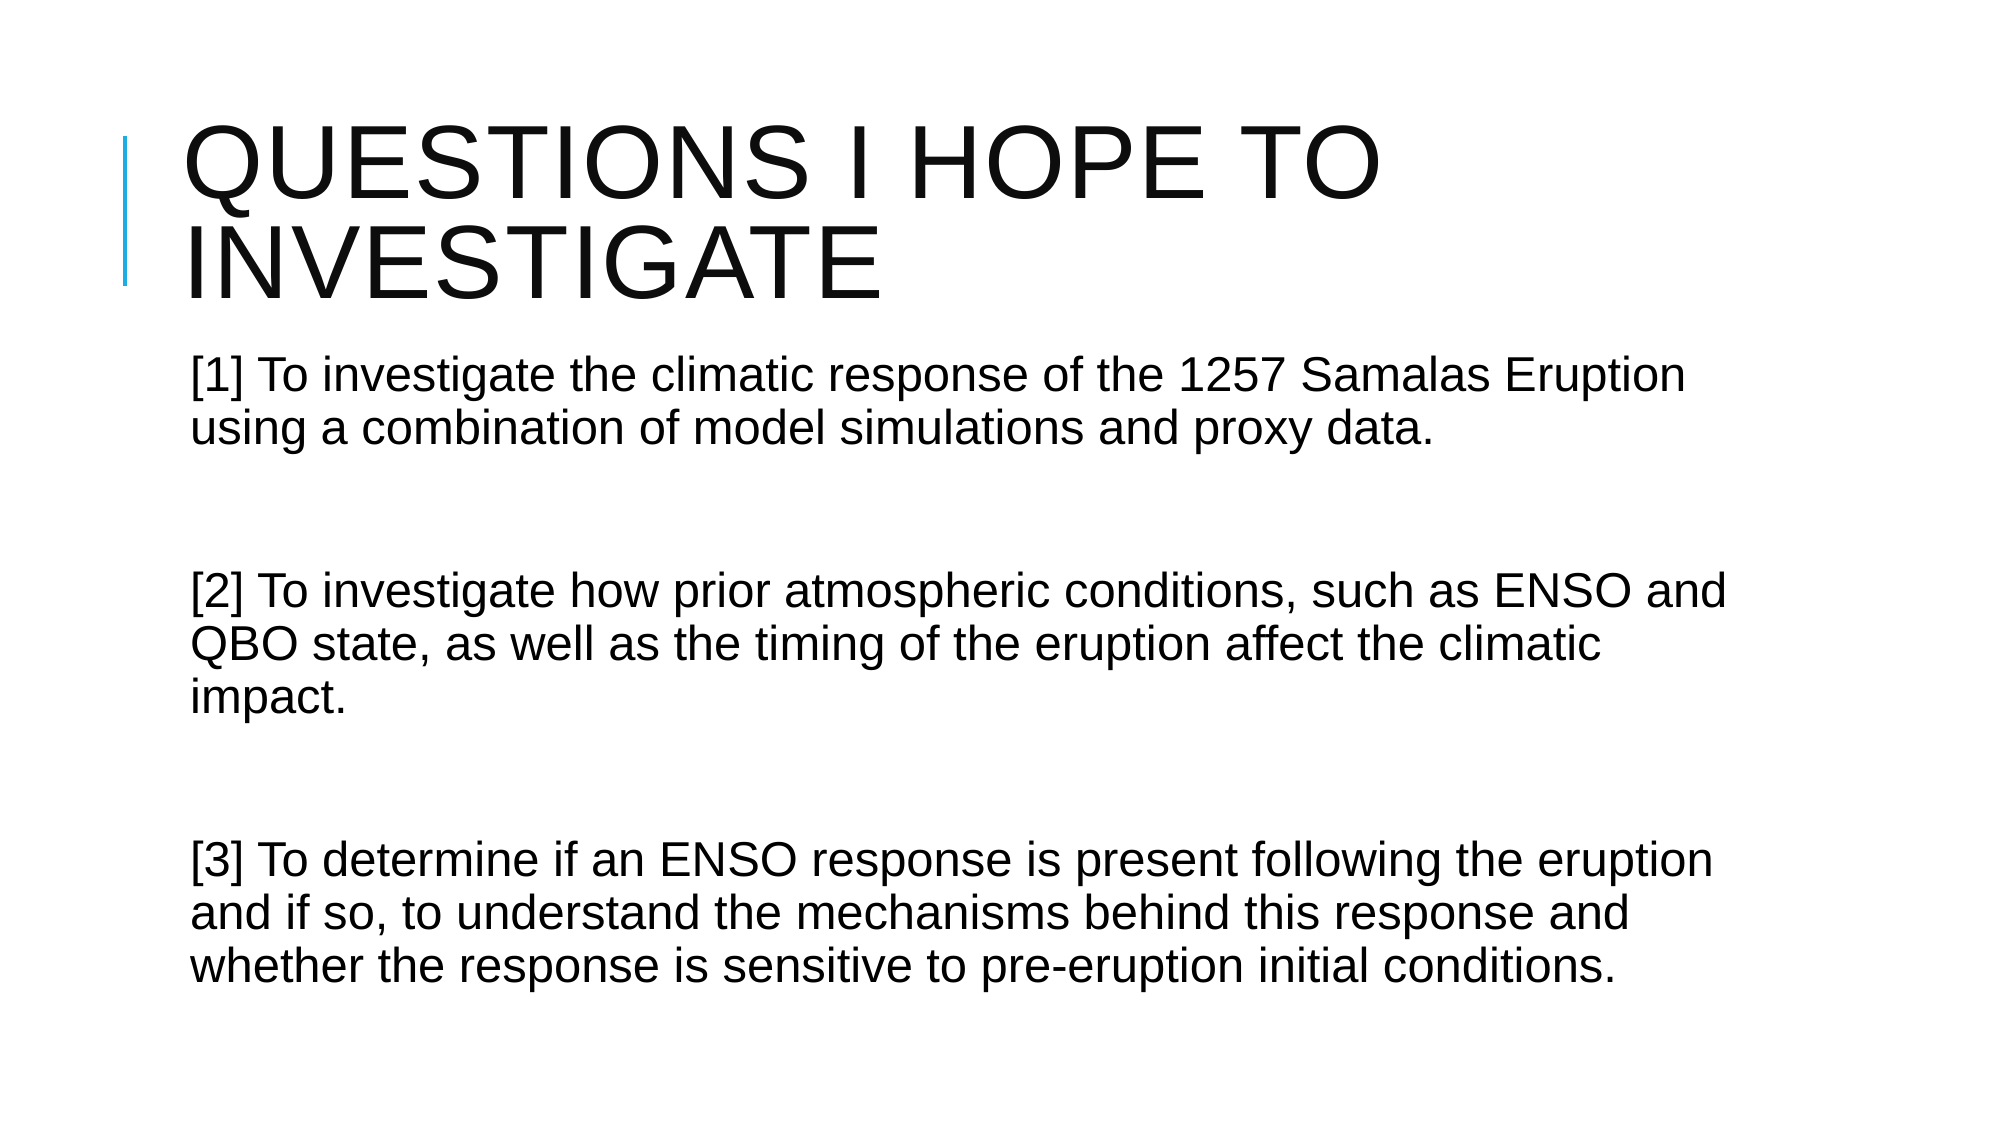

# Questions I hope to investigate
[1] To investigate the climatic response of the 1257 Samalas Eruption using a combination of model simulations and proxy data.

[2] To investigate how prior atmospheric conditions, such as ENSO and QBO state, as well as the timing of the eruption affect the climatic impact.

[3] To determine if an ENSO response is present following the eruption and if so, to understand the mechanisms behind this response and whether the response is sensitive to pre-eruption initial conditions.